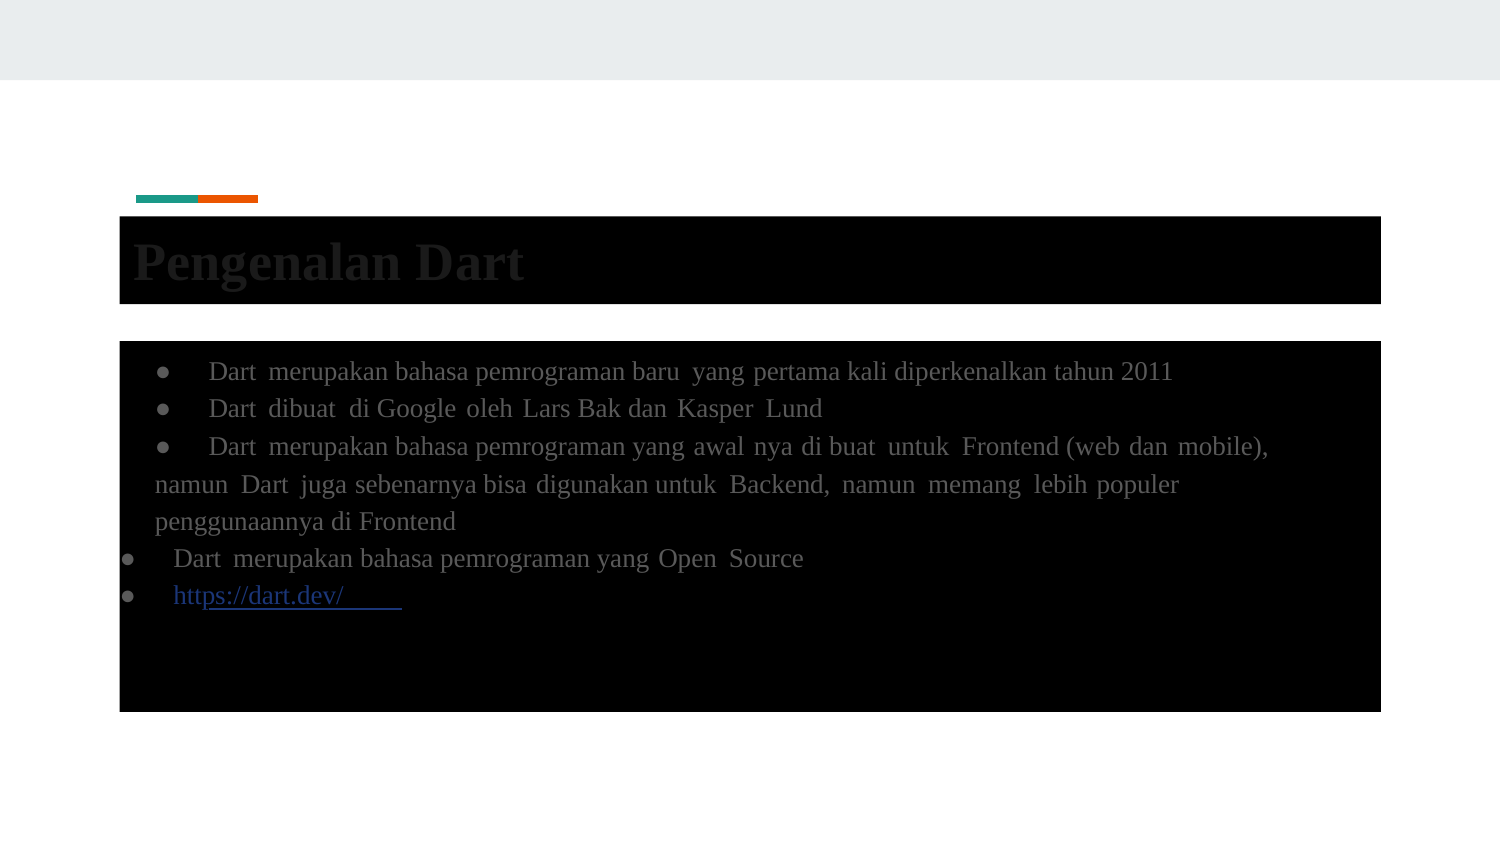

Pengenalan Dart

●    Dart merupakan bahasa pemrograman baru yang pertama kali diperkenalkan tahun 2011
●    Dart dibuat di Google oleh Lars Bak dan Kasper Lund
●	Dart merupakan bahasa pemrograman yang awal nya di buat untuk Frontend (web dan mobile),
namun Dart juga sebenarnya bisa digunakan untuk Backend, namun memang lebih populer
penggunaannya di Frontend
●    Dart merupakan bahasa pemrograman yang Open Source
●    https://dart.dev/